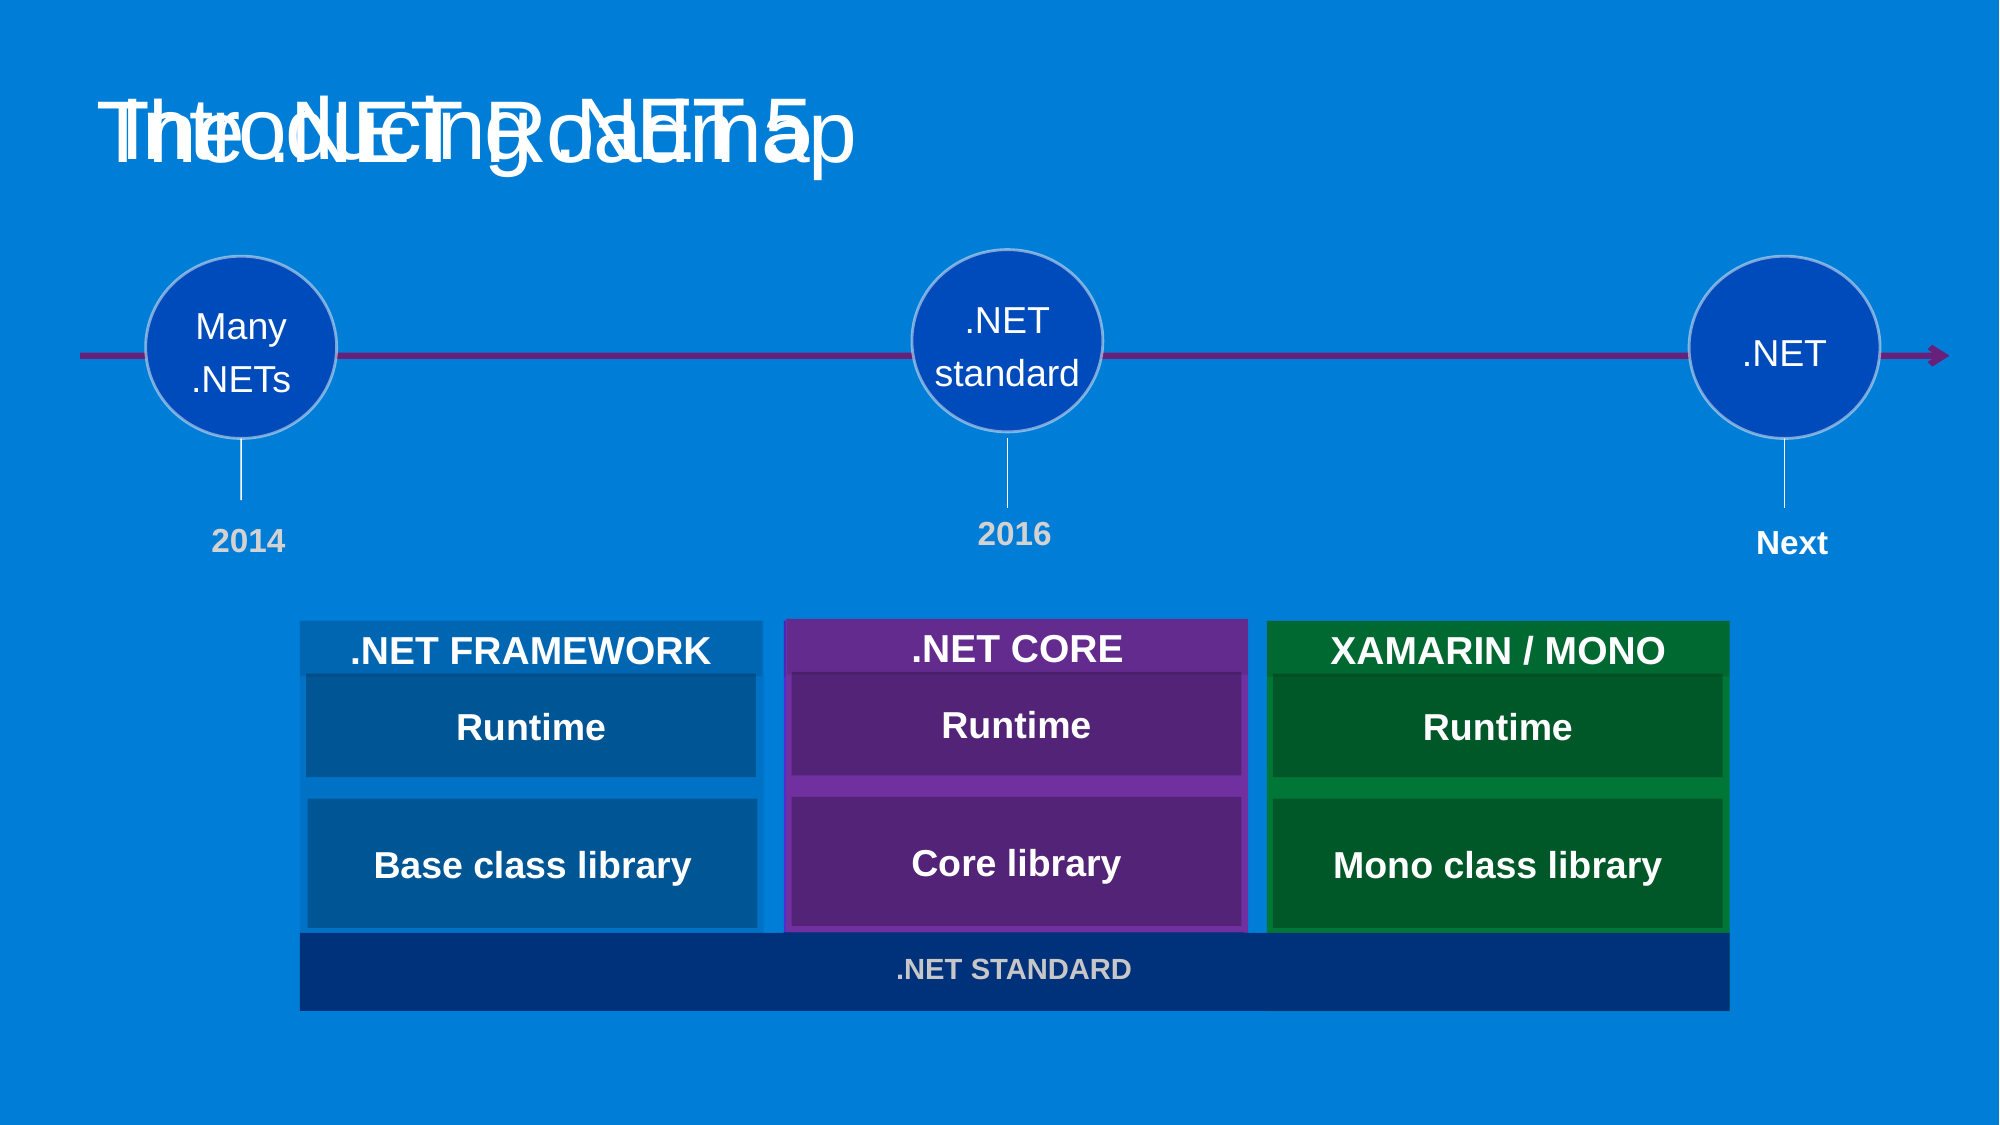

# Introducing .NET 5
The .NET Roadmap

.NET
standard

Many
.NETs

.NET
2016
2014

Next

.NET CORE
Runtime
Core library

.NET FRAMEWORK
Runtime
Base class library

.NET
Runtime
 (JIT & native)
One base class library

XAMARIN / MONO
Runtime
Mono class library
.NET STANDARD